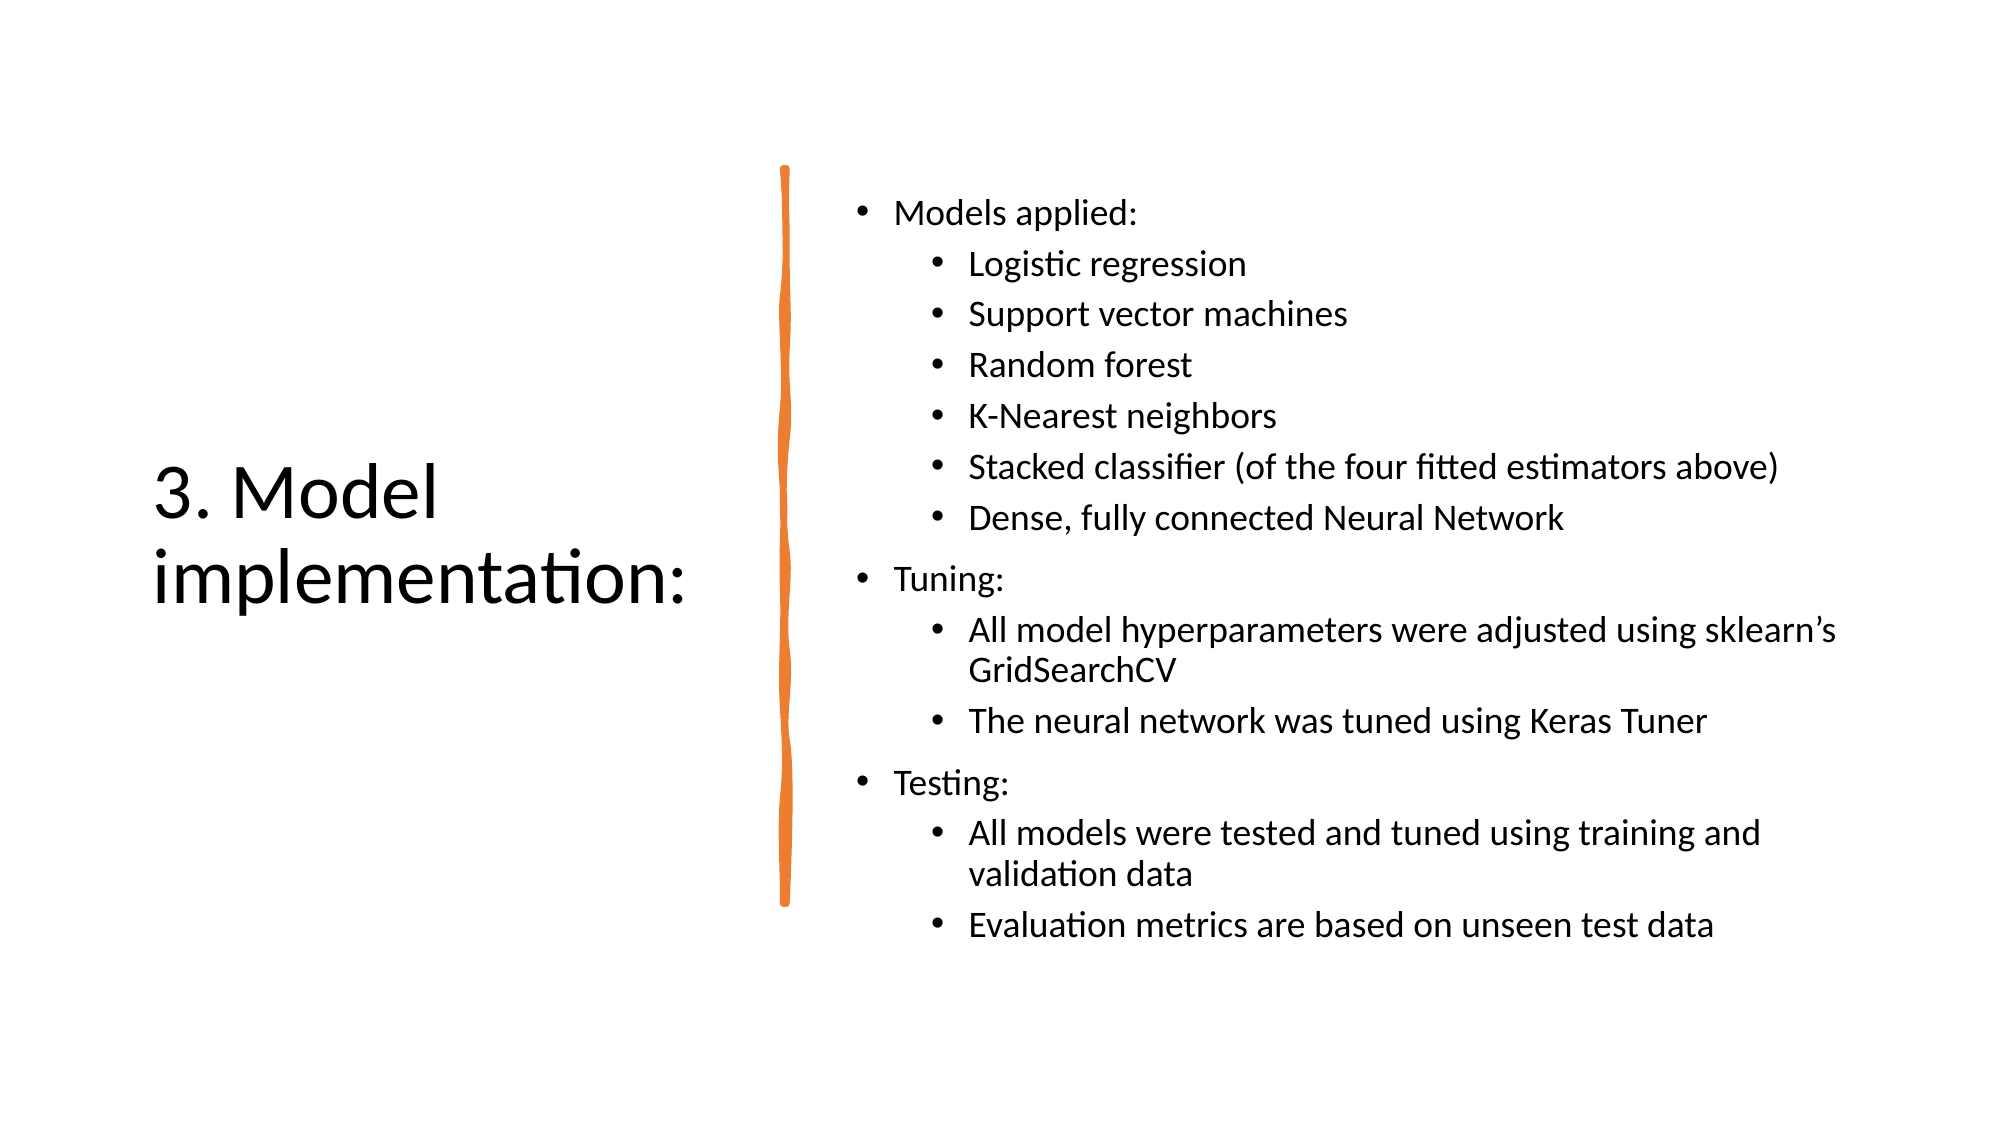

# 3. Model implementation:

Models applied:
Logistic regression
Support vector machines
Random forest
K-Nearest neighbors
Stacked classifier (of the four fitted estimators above)
Dense, fully connected Neural Network
Tuning:
All model hyperparameters were adjusted using sklearn’s GridSearchCV
The neural network was tuned using Keras Tuner
Testing:
All models were tested and tuned using training and validation data
Evaluation metrics are based on unseen test data